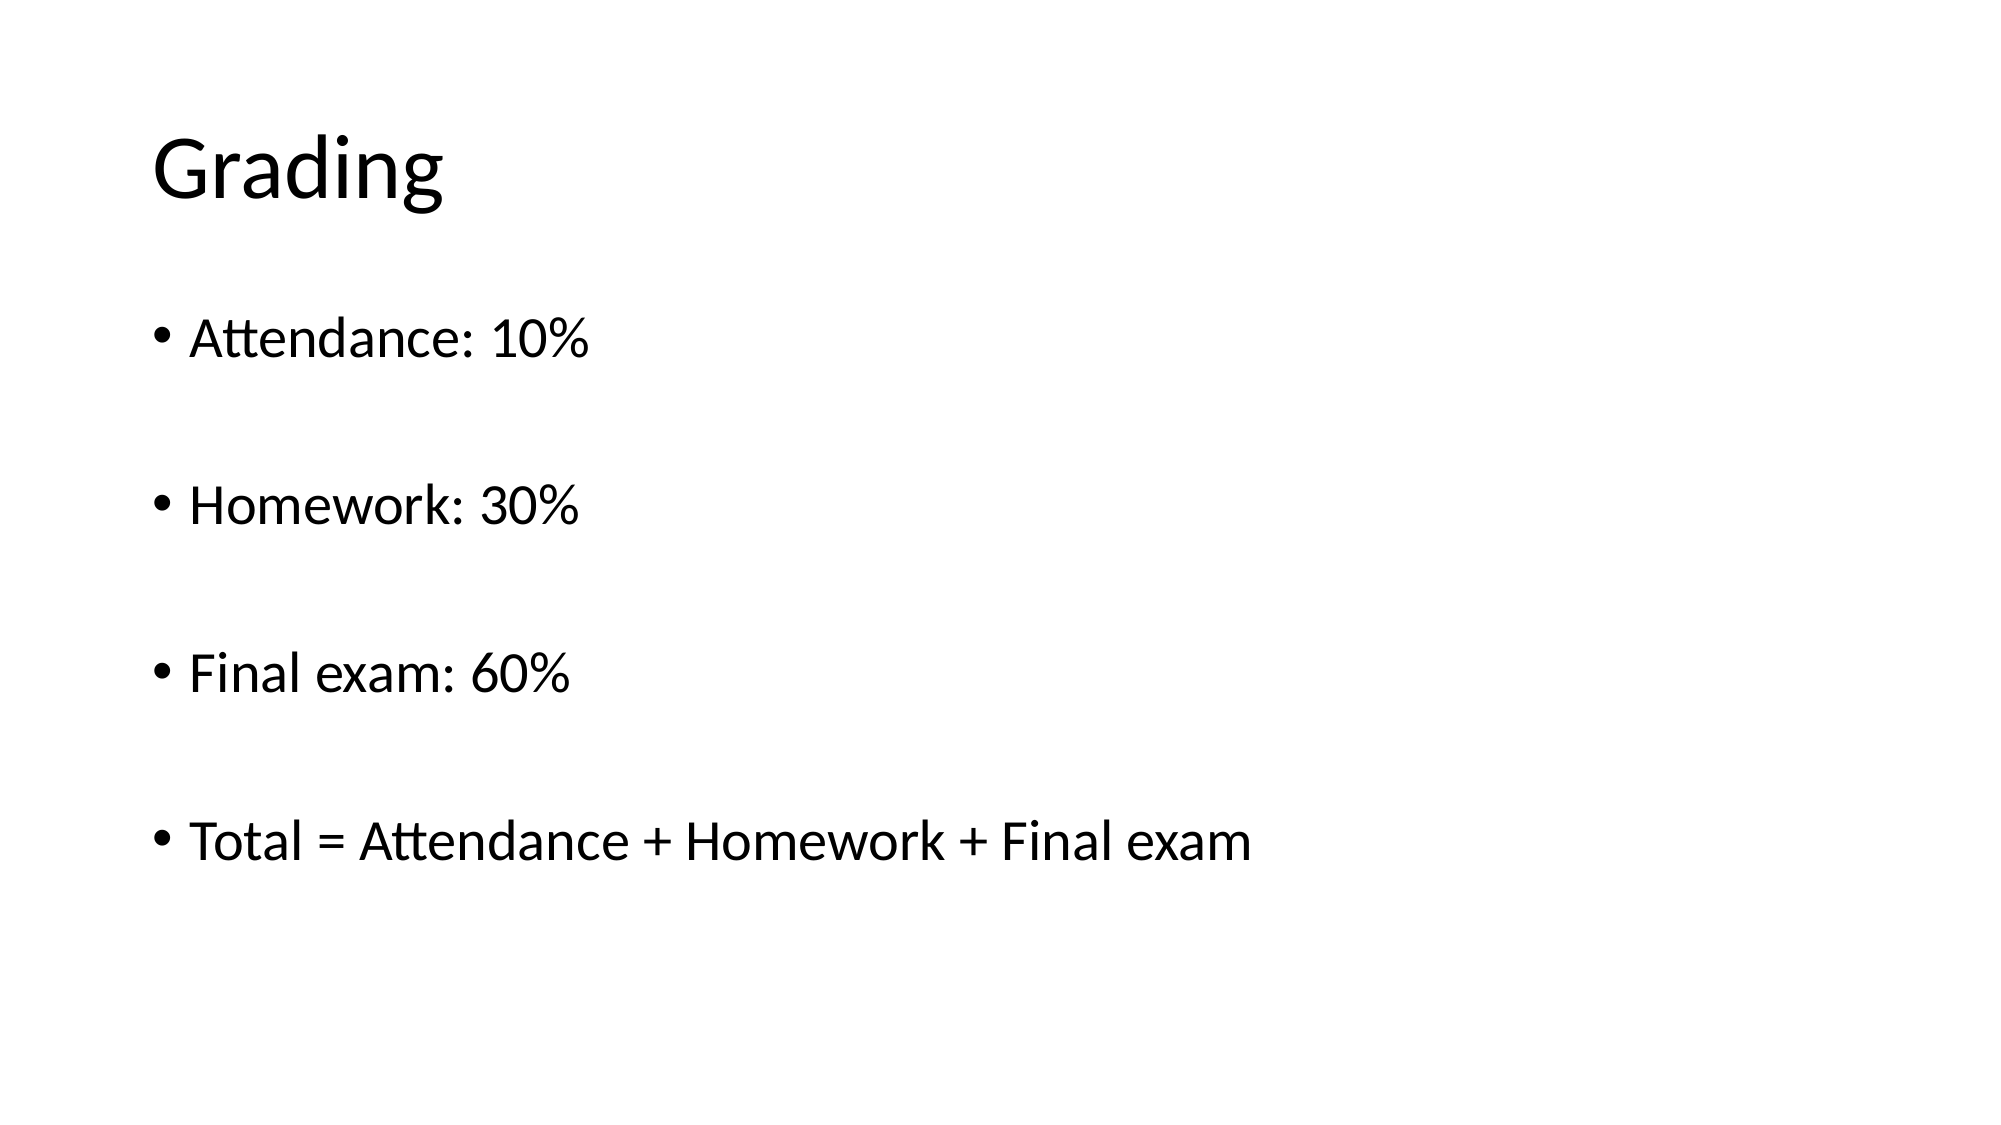

# Grading
Attendance: 10%

Homework: 30%

Final exam: 60%

Total = Attendance + Homework + Final exam